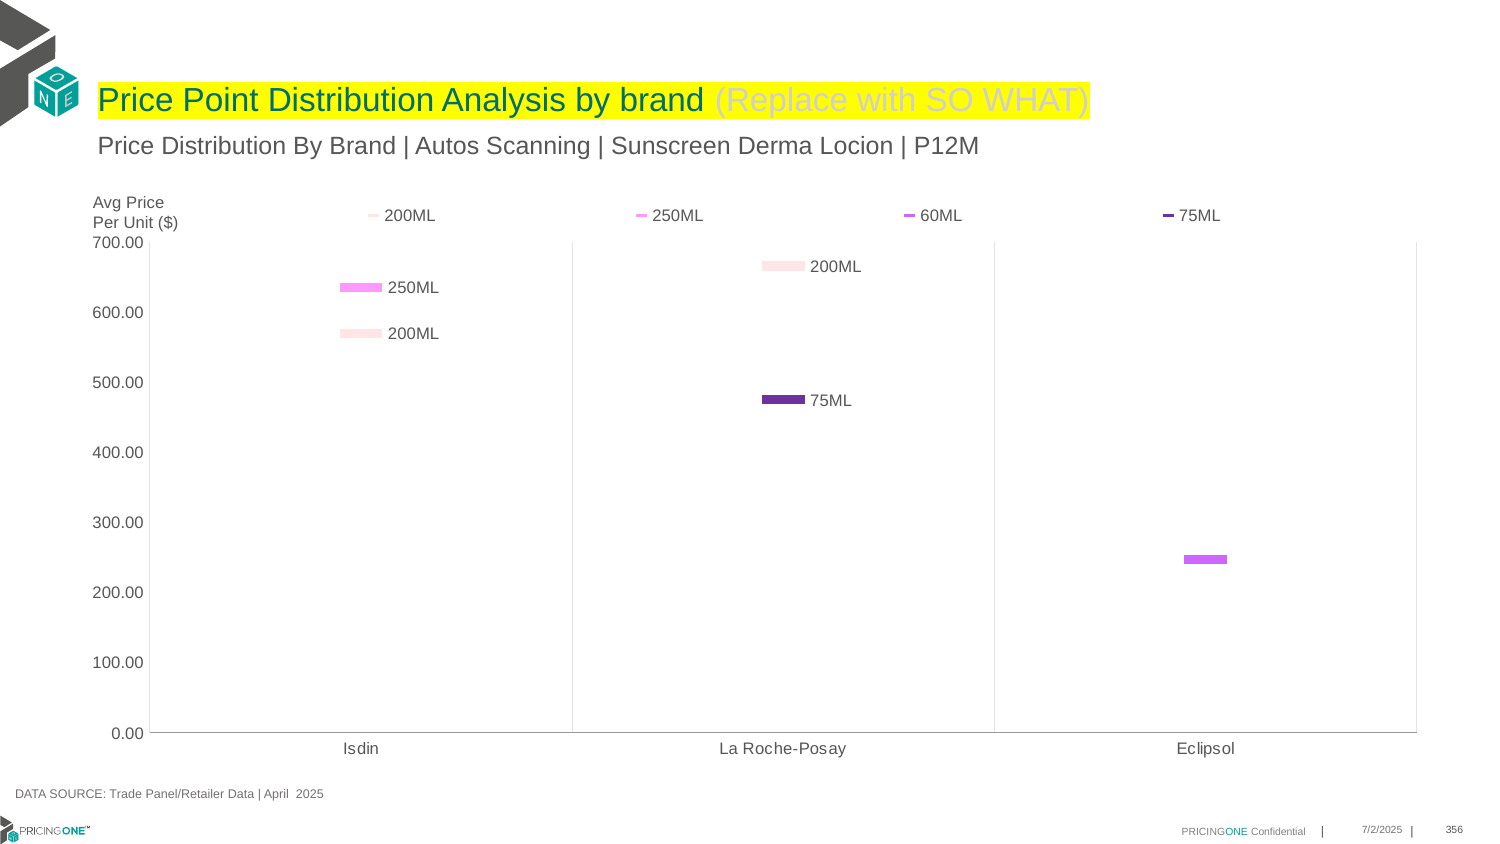

# Price Point Distribution Analysis by brand (Replace with SO WHAT)
Price Distribution By Brand | Autos Scanning | Sunscreen Derma Locion | P12M

### Chart

| Category | 200ML | 250ML | 60ML | 75ML |
|---|---|---|---|---|
| Isdin | 569.355 | 634.7875 | None | None |
| La Roche-Posay | 665.4388 | None | None | 474.9391 |
| Eclipsol | None | None | 246.7004 | None |
Avg Price
Per Unit ($)
DATA SOURCE: Trade Panel/Retailer Data | April  2025
7/2/2025
356